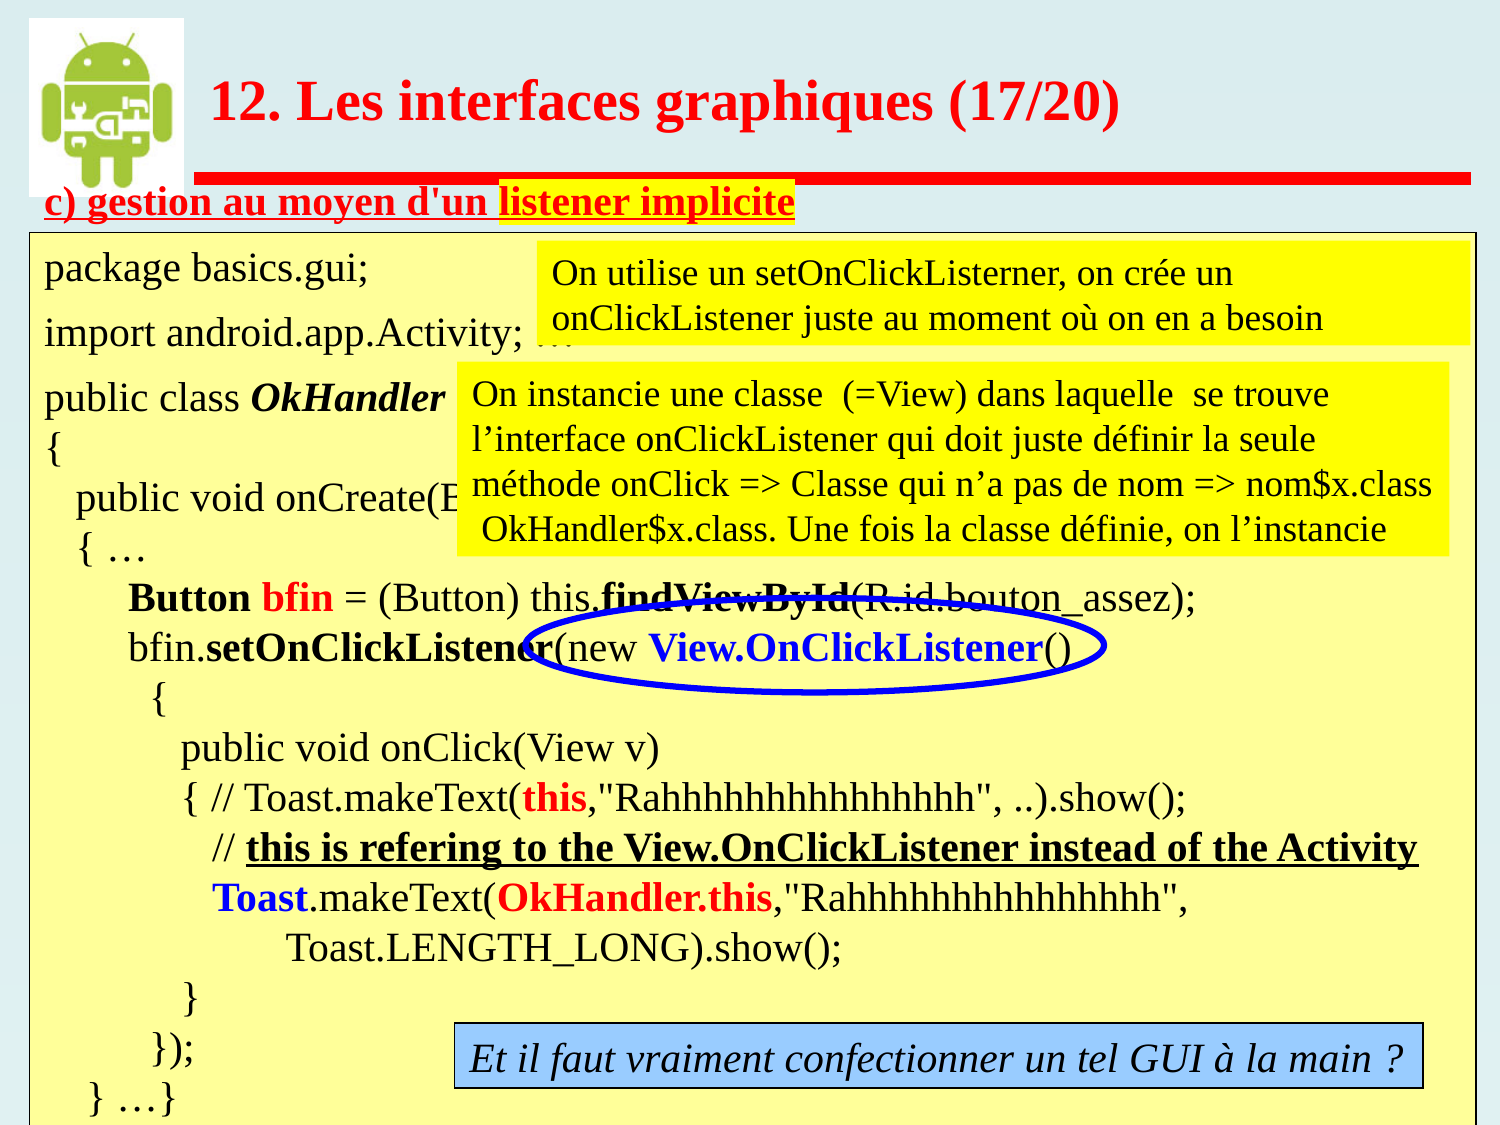

12. Les interfaces graphiques (17/20)
c) gestion au moyen d'un listener implicite
package basics.gui;

import android.app.Activity; …

public class OkHandler extends Activity // implements OnClickListener
{
   public void onCreate(Bundle savedInstanceState)
   { …
        Button bfin = (Button) this.findViewById(R.id.bouton_assez);
        bfin.setOnClickListener(new View.OnClickListener()
          {
             public void onClick(View v)
             { // Toast.makeText(this,"Rahhhhhhhhhhhhhhh", ..).show();
                // this is refering to the View.OnClickListener instead of the Activity
                Toast.makeText(OkHandler.this,"Rahhhhhhhhhhhhhhh",
                       Toast.LENGTH_LONG).show();
             }
          });
    } …}
On utilise un setOnClickListerner, on crée un onClickListener juste au moment où on en a besoin
On instancie une classe  (=View) dans laquelle  se trouve l’interface onClickListener qui doit juste définir la seule méthode onClick => Classe qui n’a pas de nom => nom$x.class  OkHandler$x.class. Une fois la classe définie, on l’instancie

Et il faut vraiment confectionner un tel GUI à la main ?
 Android 2 – C.Charlet – 2023 – p. 23